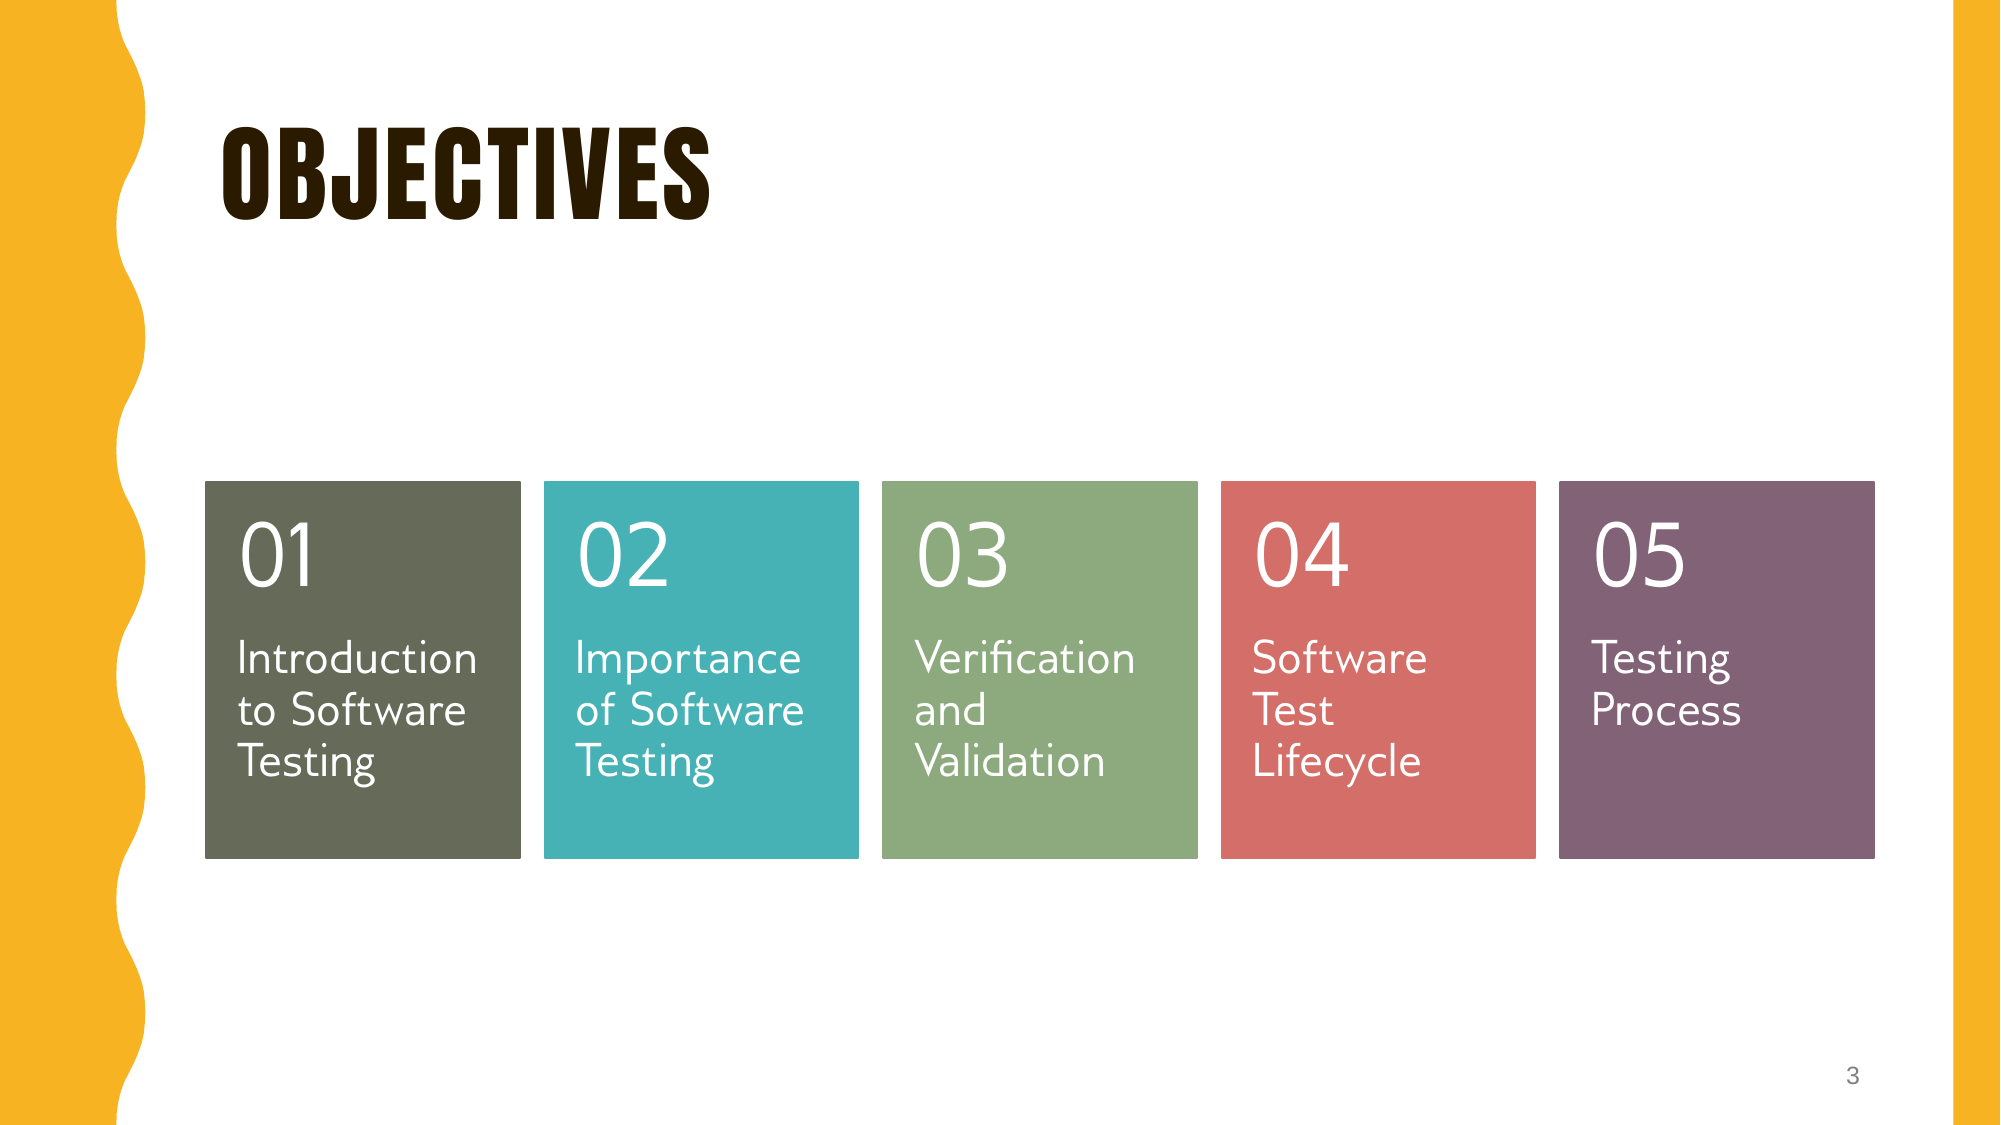

Objectives
Introduction to Software Testing
01
Importance of Software Testing
02
Verification and Validation
03
Software Test  Lifecycle
04
Testing Process
05
3